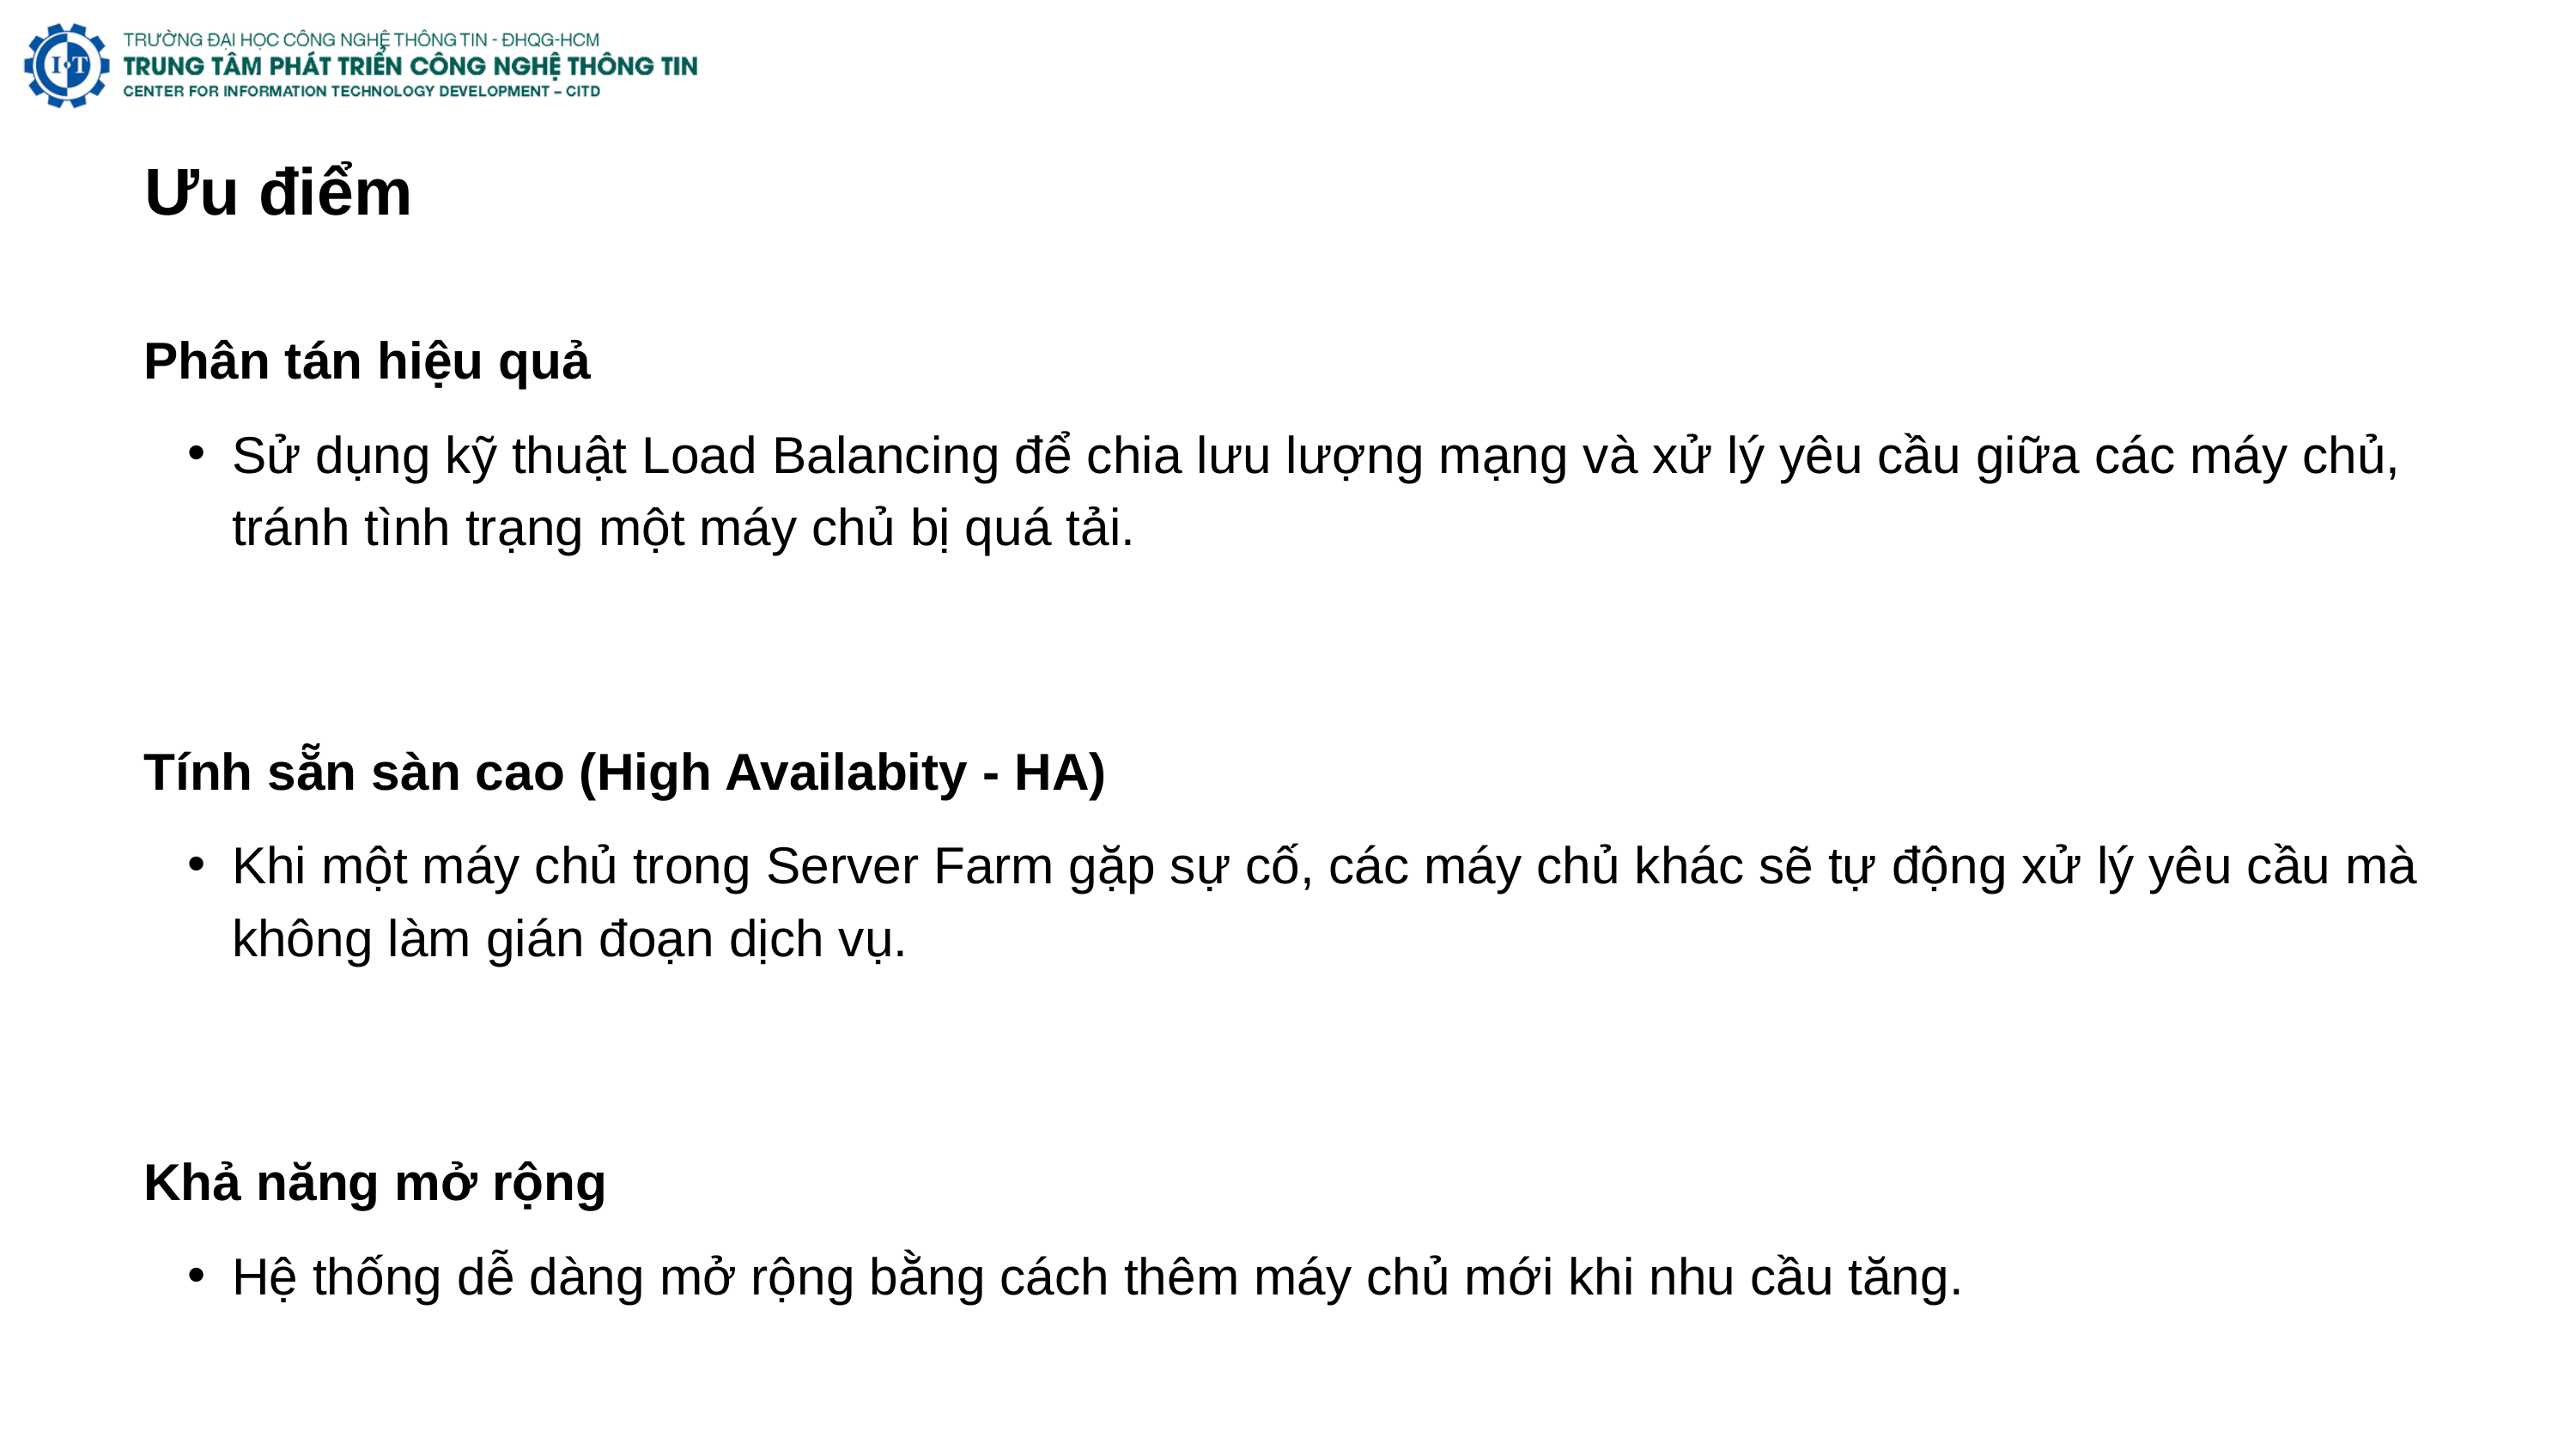

Ưu điểm
Phân tán hiệu quả
Sử dụng kỹ thuật Load Balancing để chia lưu lượng mạng và xử lý yêu cầu giữa các máy chủ, tránh tình trạng một máy chủ bị quá tải.
Tính sẵn sàn cao (High Availabity - HA)
Khi một máy chủ trong Server Farm gặp sự cố, các máy chủ khác sẽ tự động xử lý yêu cầu mà không làm gián đoạn dịch vụ.
Khả năng mở rộng
Hệ thống dễ dàng mở rộng bằng cách thêm máy chủ mới khi nhu cầu tăng.